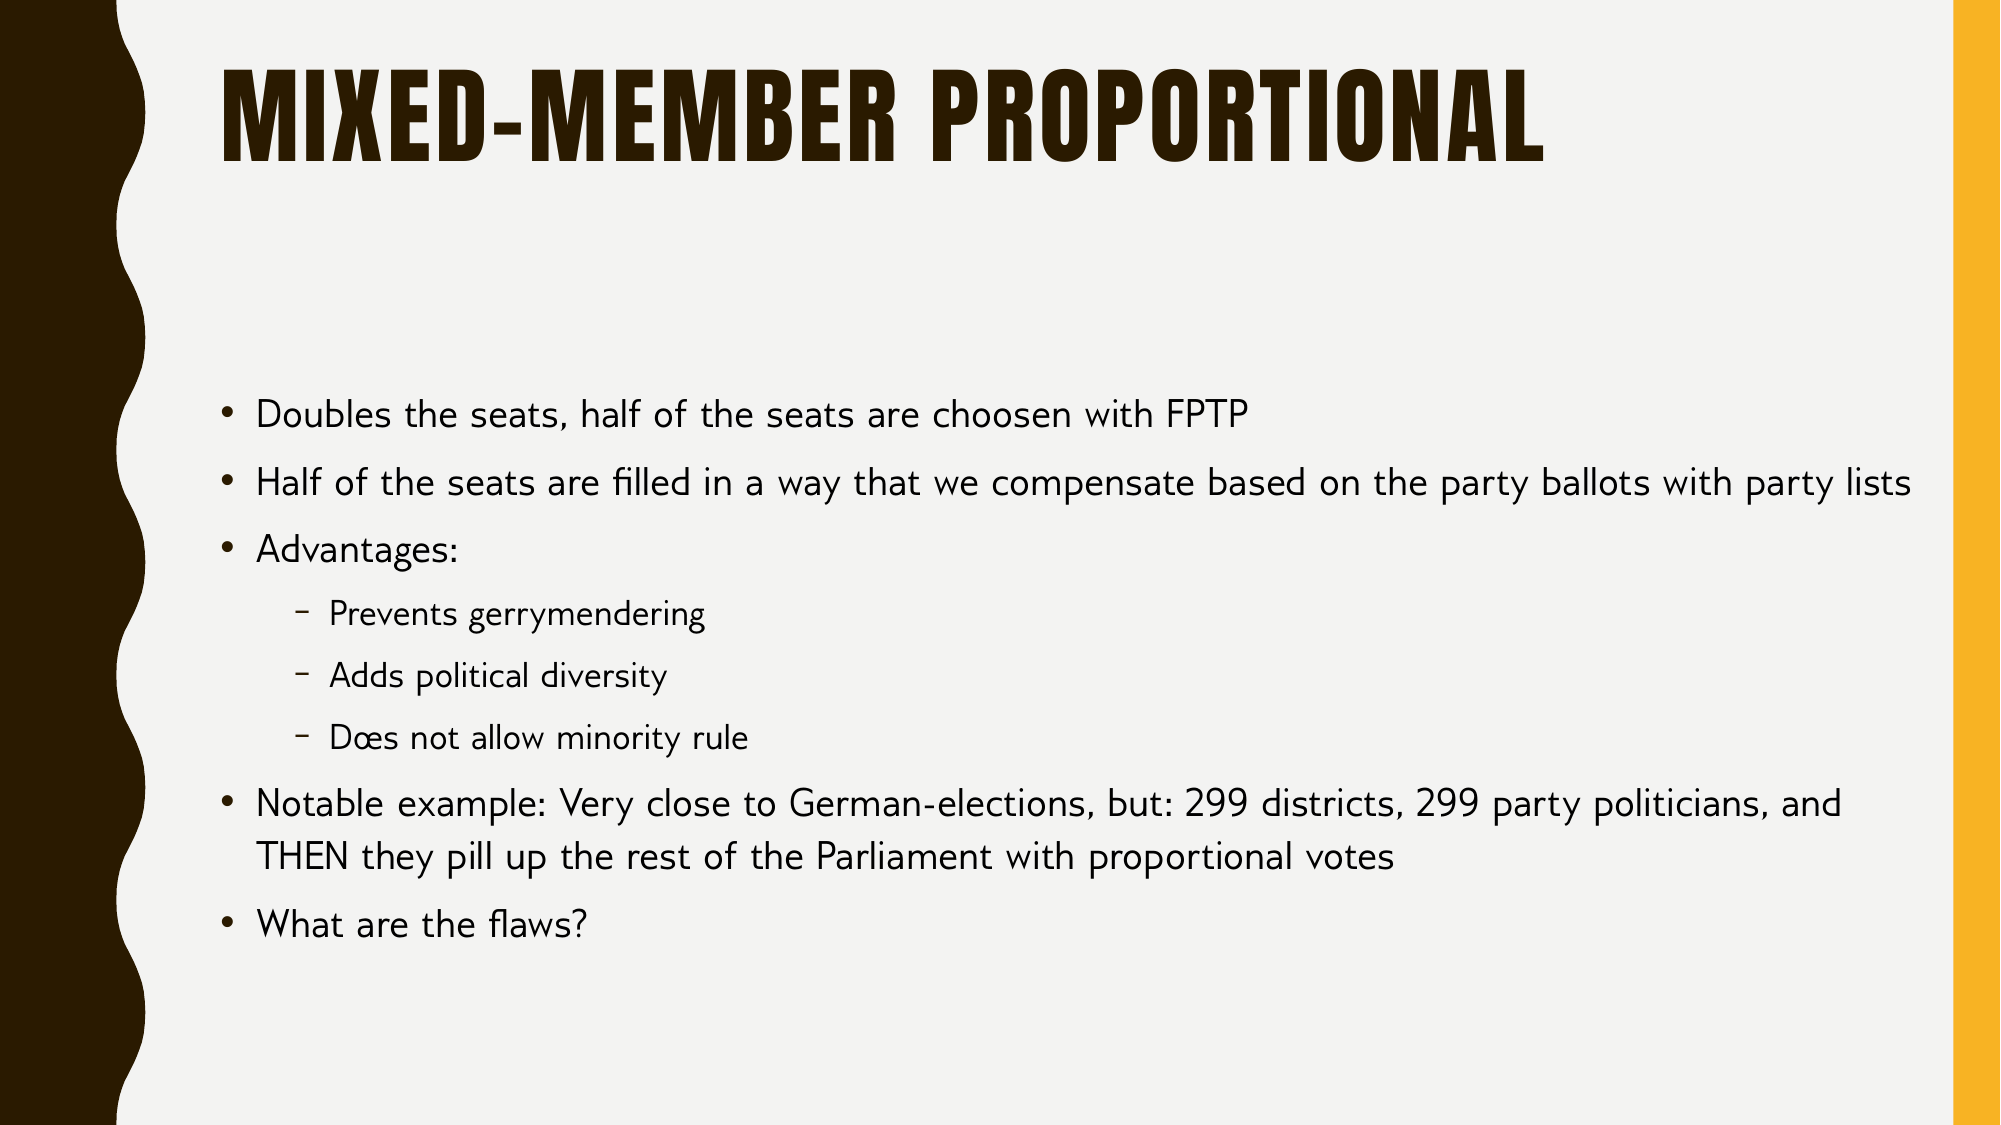

# Mixed-member proportional
Doubles the seats, half of the seats are choosen with FPTP
Half of the seats are filled in a way that we compensate based on the party ballots with party lists
Advantages:
Prevents gerrymendering
Adds political diversity
Does not allow minority rule
Notable example: Very close to German-elections, but: 299 districts, 299 party politicians, and THEN they pill up the rest of the Parliament with proportional votes
What are the flaws?